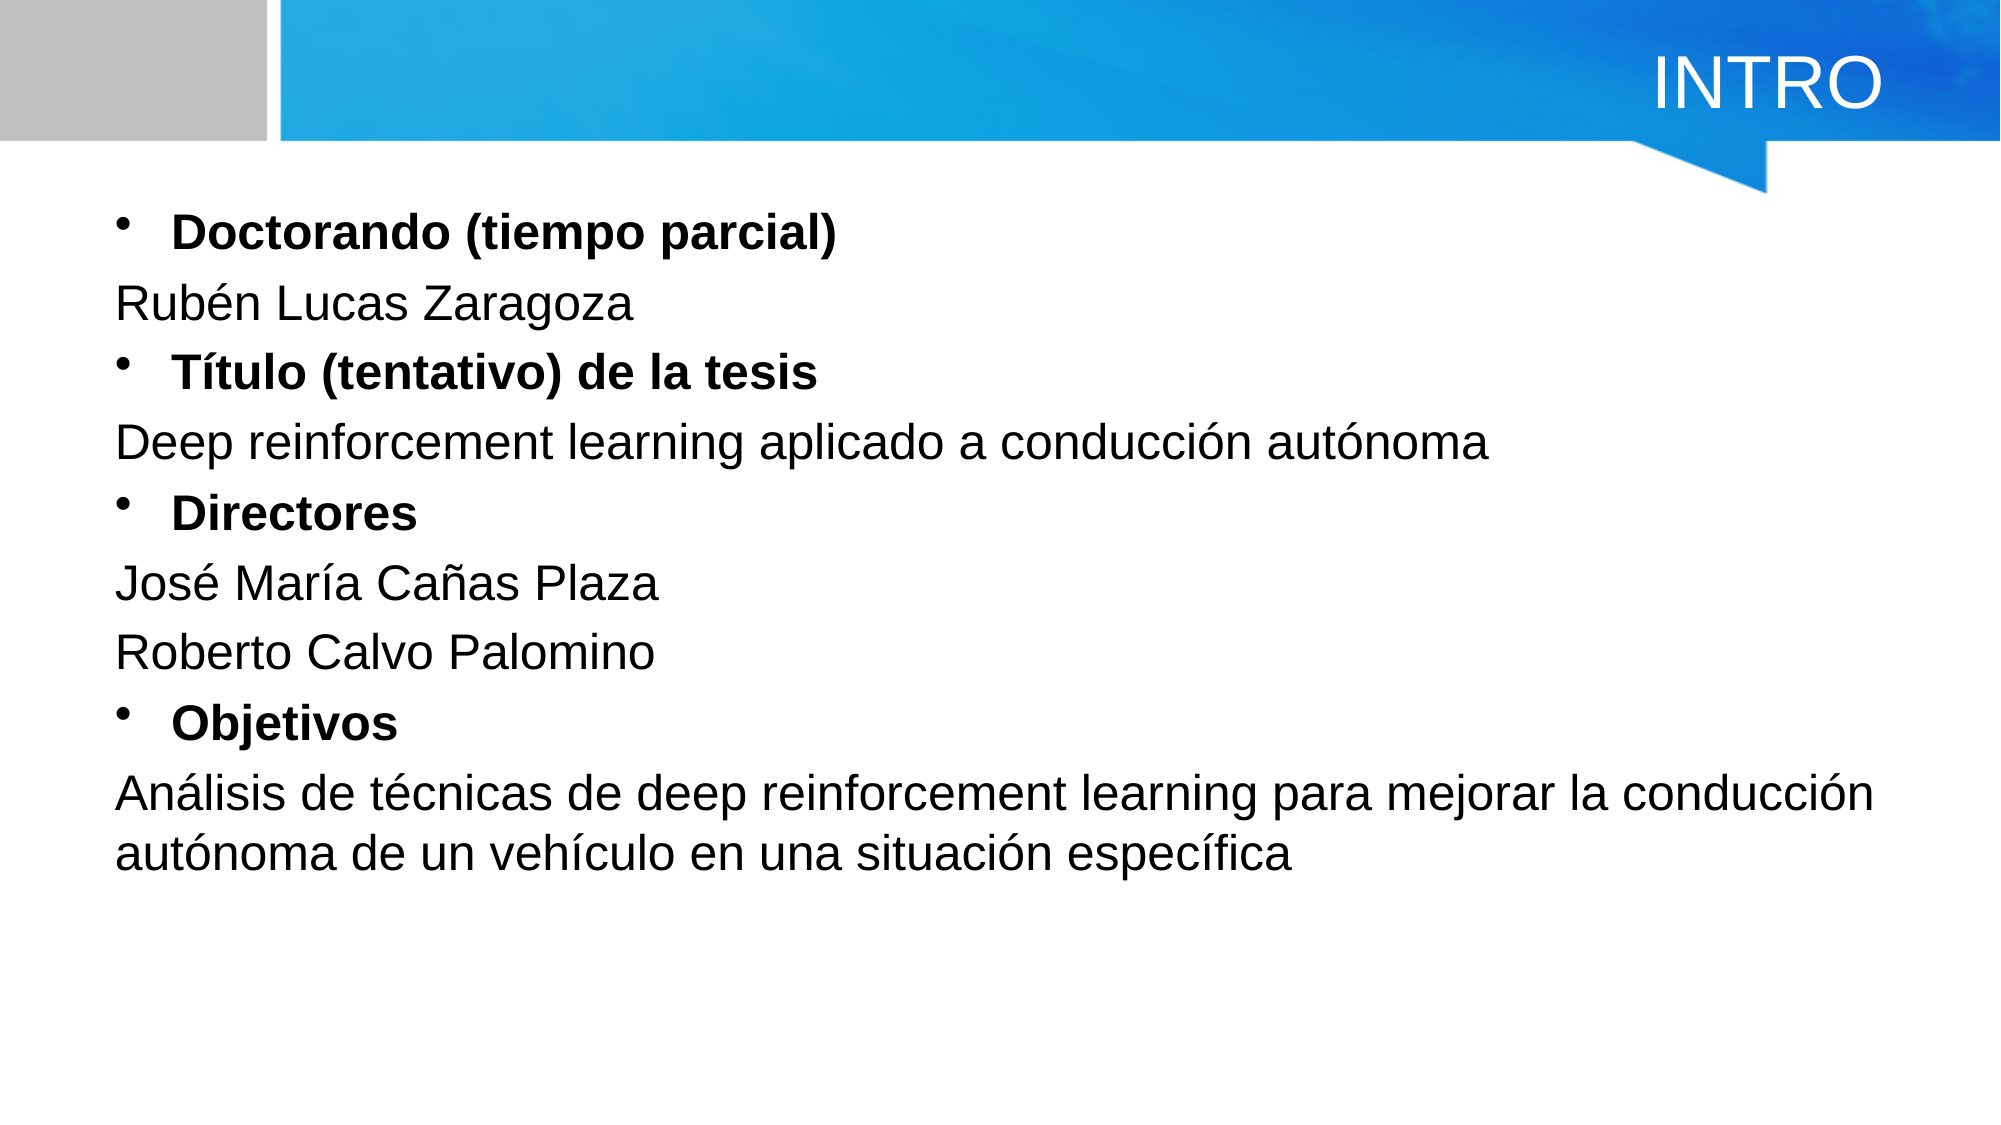

# INTRO
Doctorando (tiempo parcial)
Rubén Lucas Zaragoza
Título (tentativo) de la tesis
Deep reinforcement learning aplicado a conducción autónoma
Directores
José María Cañas Plaza
Roberto Calvo Palomino
Objetivos
Análisis de técnicas de deep reinforcement learning para mejorar la conducción autónoma de un vehículo en una situación específica